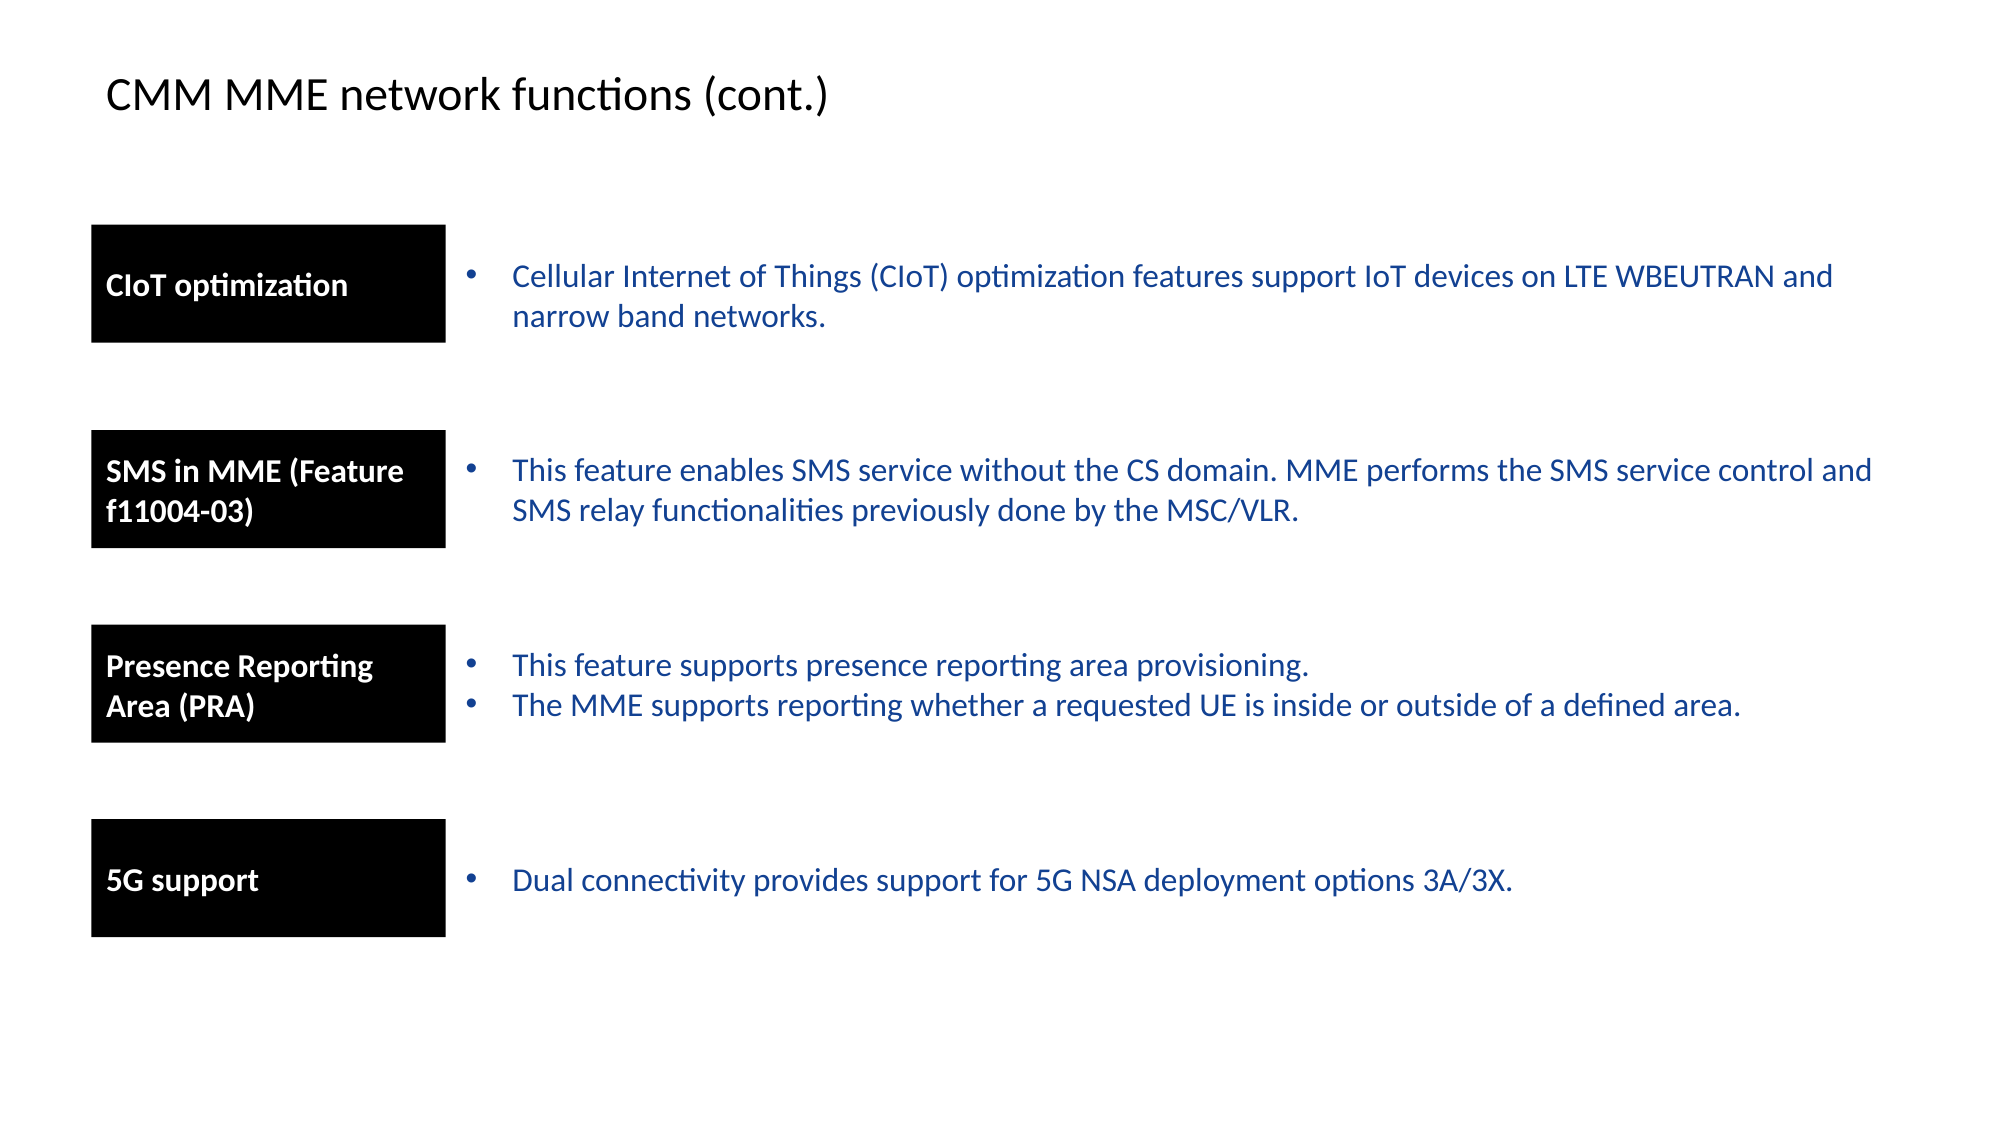

# CMM MME network functions (cont.)
CIoT optimization
Cellular Internet of Things (CIoT) optimization features support IoT devices on LTE WBEUTRAN and narrow band networks.
SMS in MME (Feature f11004-03)
This feature enables SMS service without the CS domain. MME performs the SMS service control and SMS relay functionalities previously done by the MSC/VLR.
Presence Reporting Area (PRA)
This feature supports presence reporting area provisioning.
The MME supports reporting whether a requested UE is inside or outside of a defined area.
5G support
Dual connectivity provides support for 5G NSA deployment options 3A/3X.